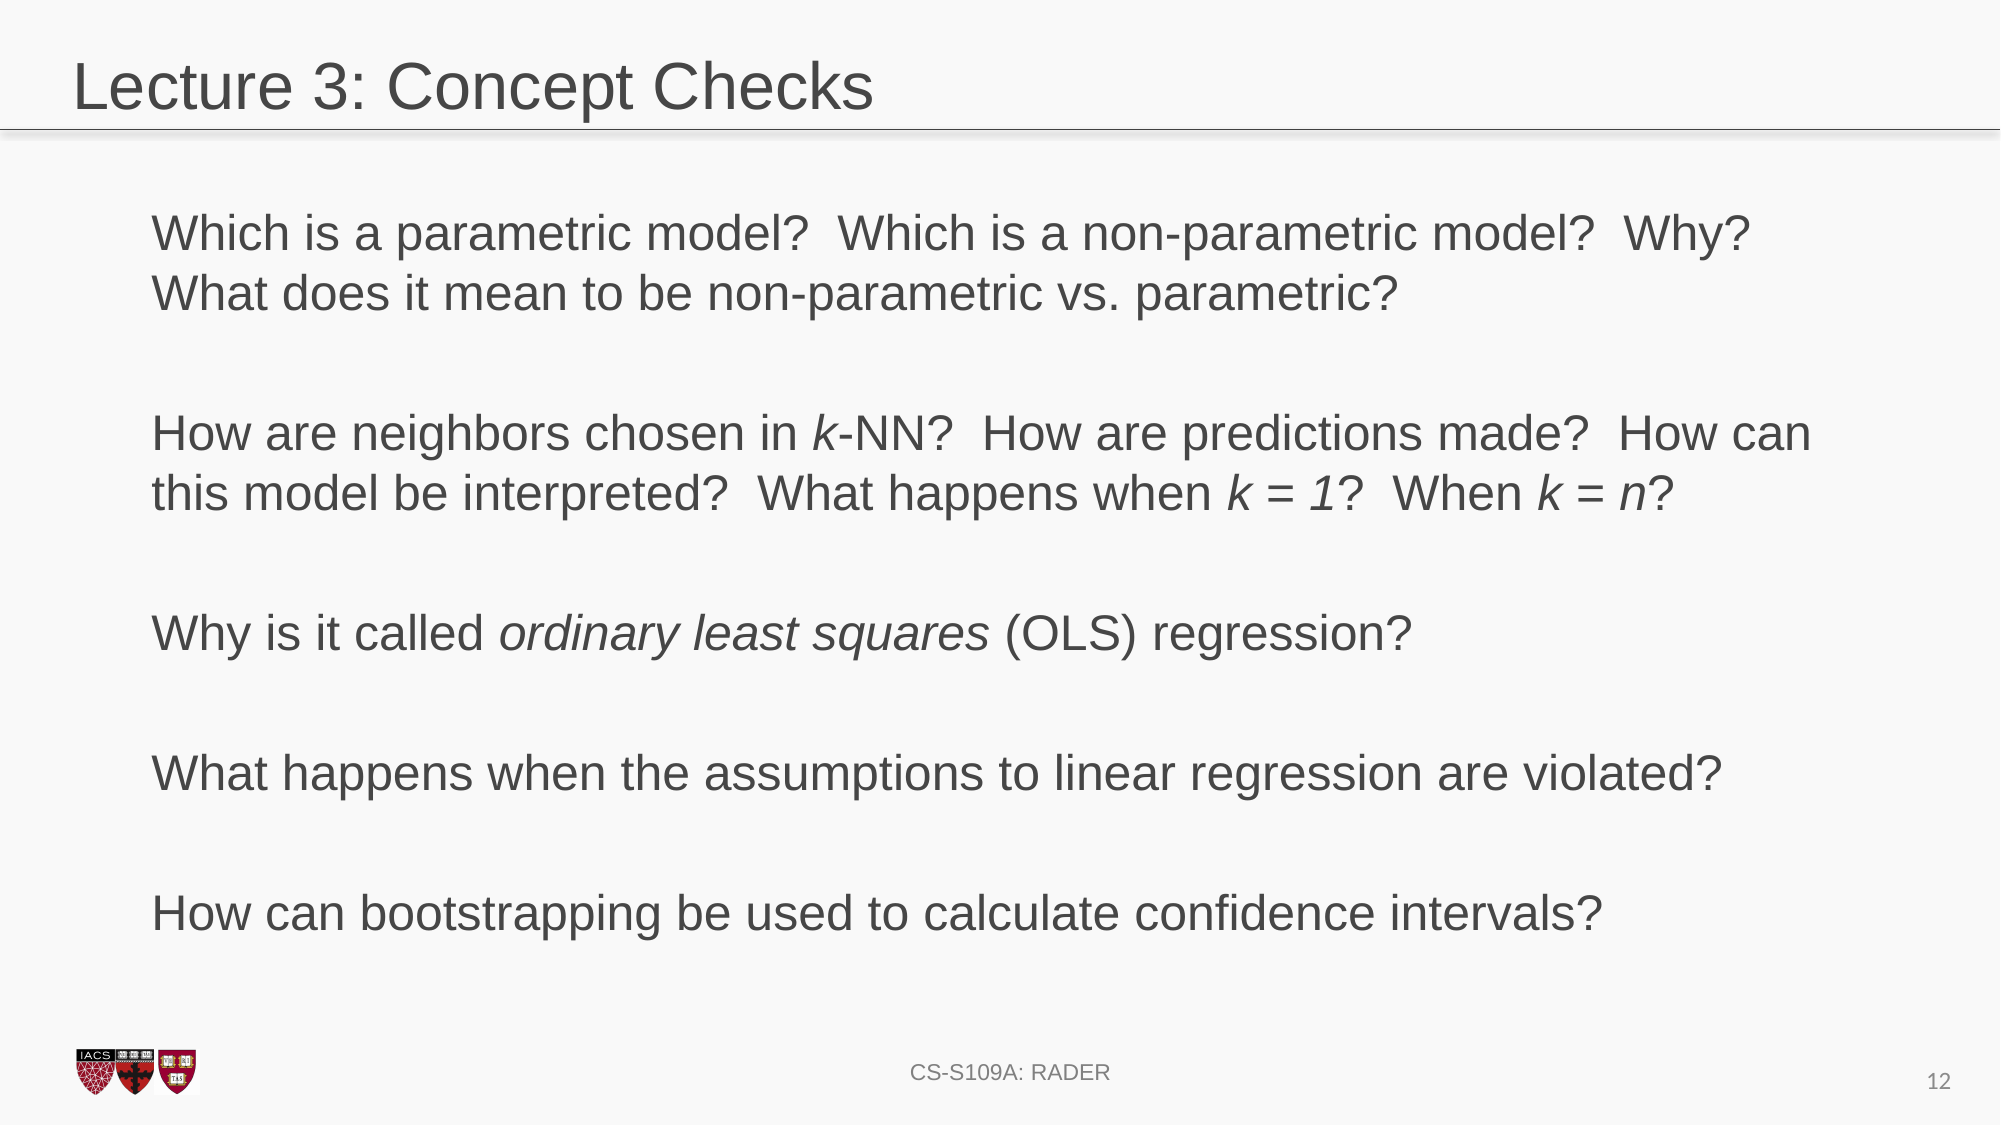

# Lecture 3: Concept Checks
Which is a parametric model?  Which is a non-parametric model?  Why?  What does it mean to be non-parametric vs. parametric?

How are neighbors chosen in k-NN?  How are predictions made?  How can this model be interpreted?  What happens when k = 1?  When k = n?

Why is it called ordinary least squares (OLS) regression?

What happens when the assumptions to linear regression are violated?

How can bootstrapping be used to calculate confidence intervals?
12